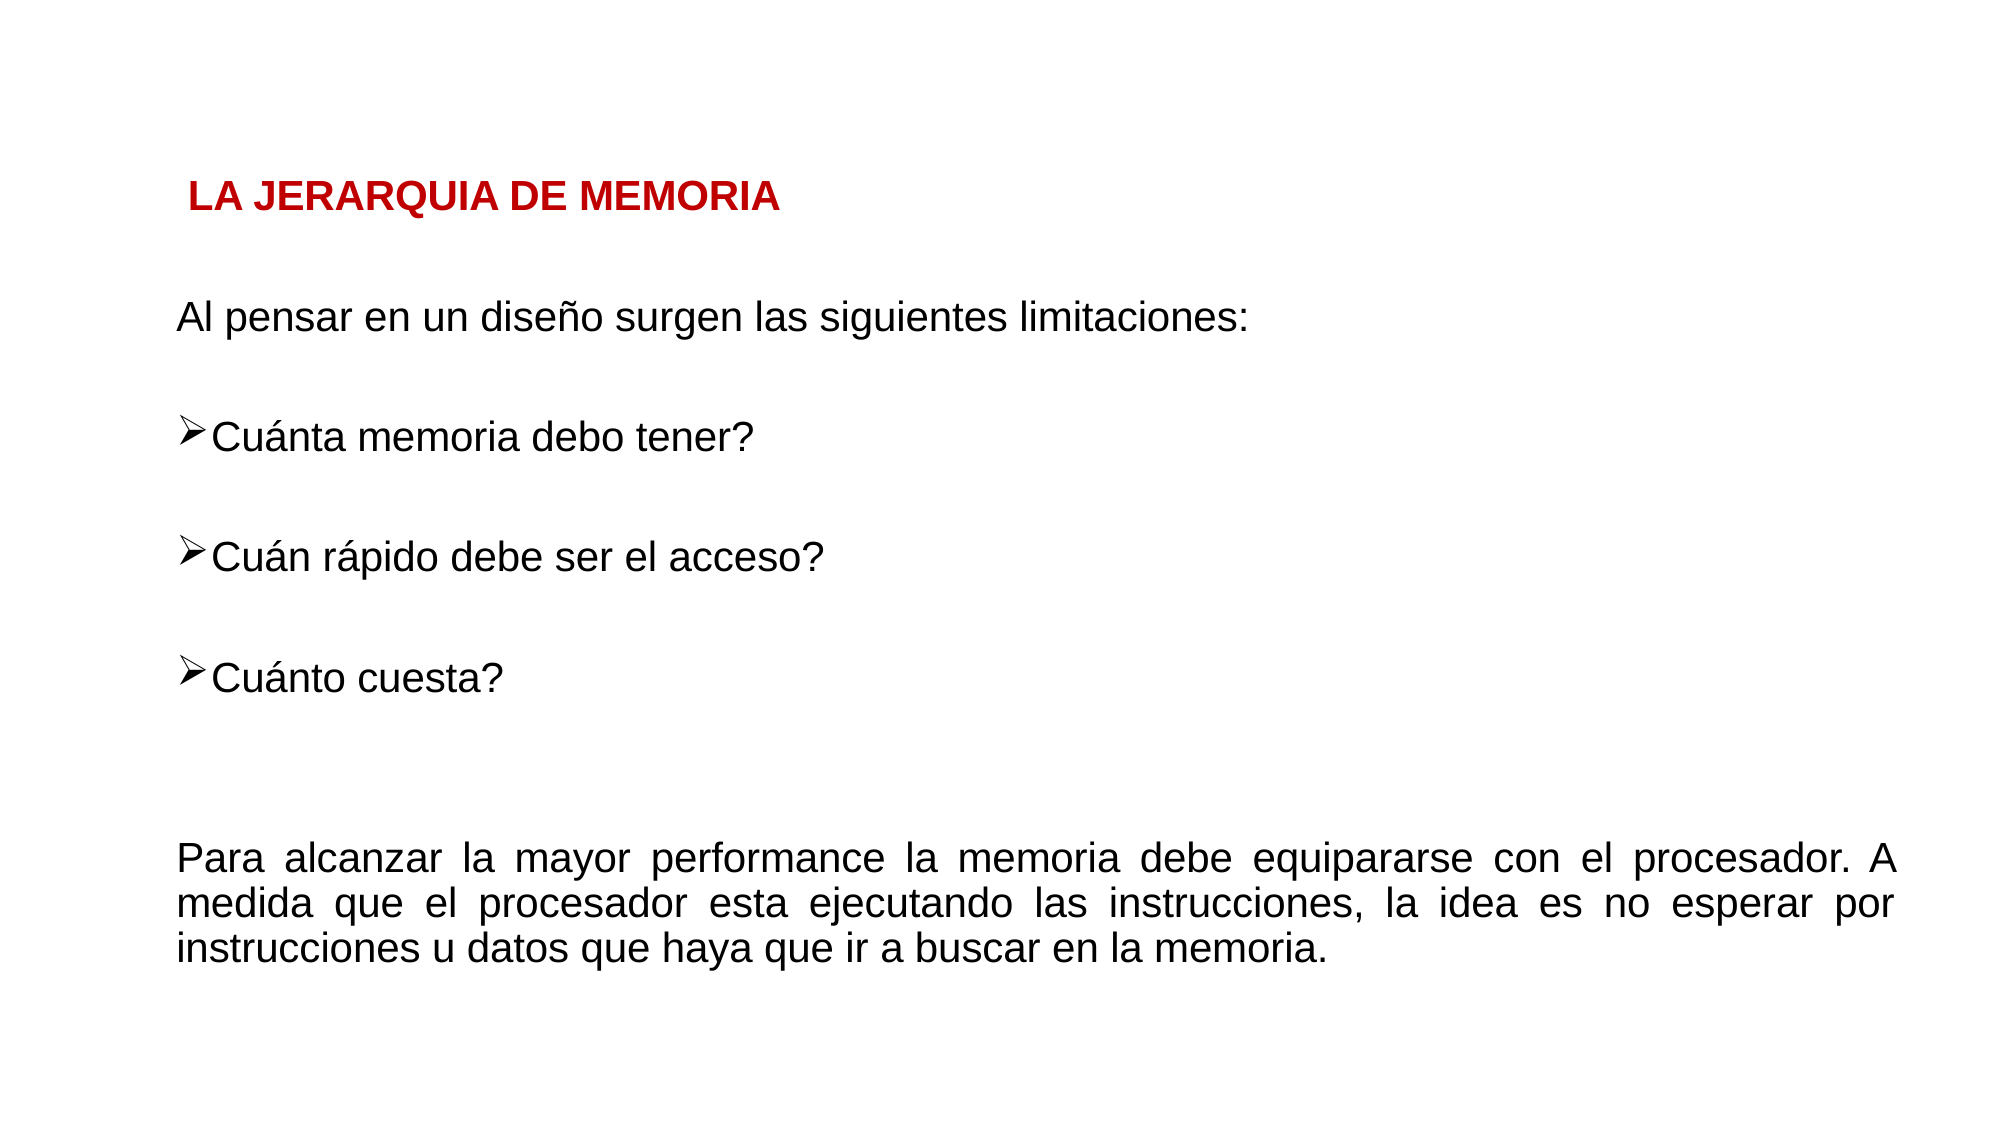

LA JERARQUIA DE MEMORIA

Al pensar en un diseño surgen las siguientes limitaciones:

Cuánta memoria debo tener?

Cuán rápido debe ser el acceso?

Cuánto cuesta?

Para alcanzar la mayor performance la memoria debe equipararse con el procesador. A medida que el procesador esta ejecutando las instrucciones, la idea es no esperar por instrucciones u datos que haya que ir a buscar en la memoria.